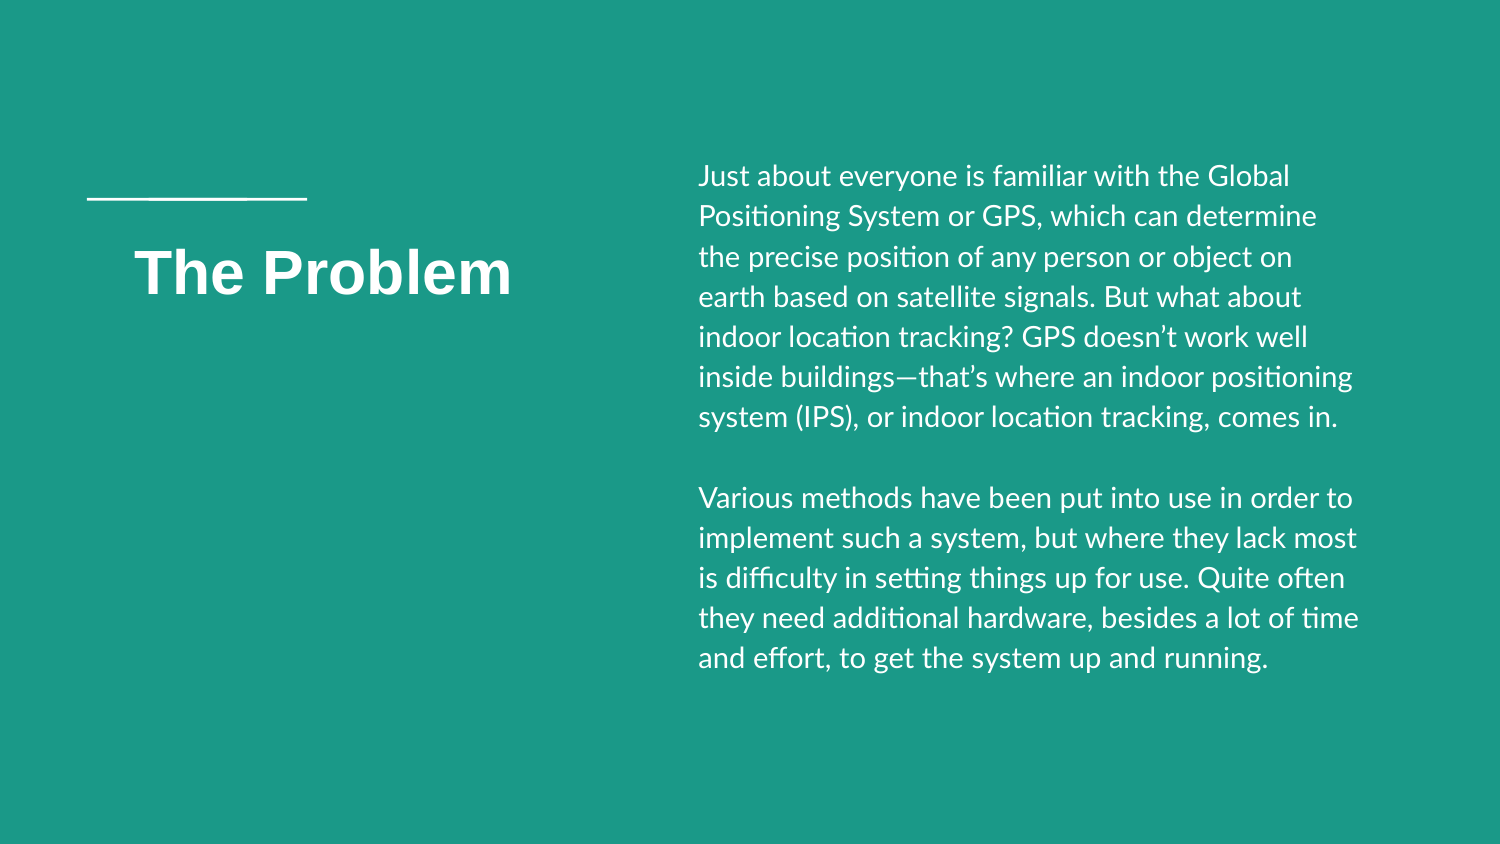

Just about everyone is familiar with the Global Positioning System or GPS, which can determine the precise position of any person or object on earth based on satellite signals. But what about indoor location tracking? GPS doesn’t work well inside buildings—that’s where an indoor positioning system (IPS), or indoor location tracking, comes in.

Various methods have been put into use in order to implement such a system, but where they lack most is difficulty in setting things up for use. Quite often they need additional hardware, besides a lot of time and effort, to get the system up and running.
# The Problem